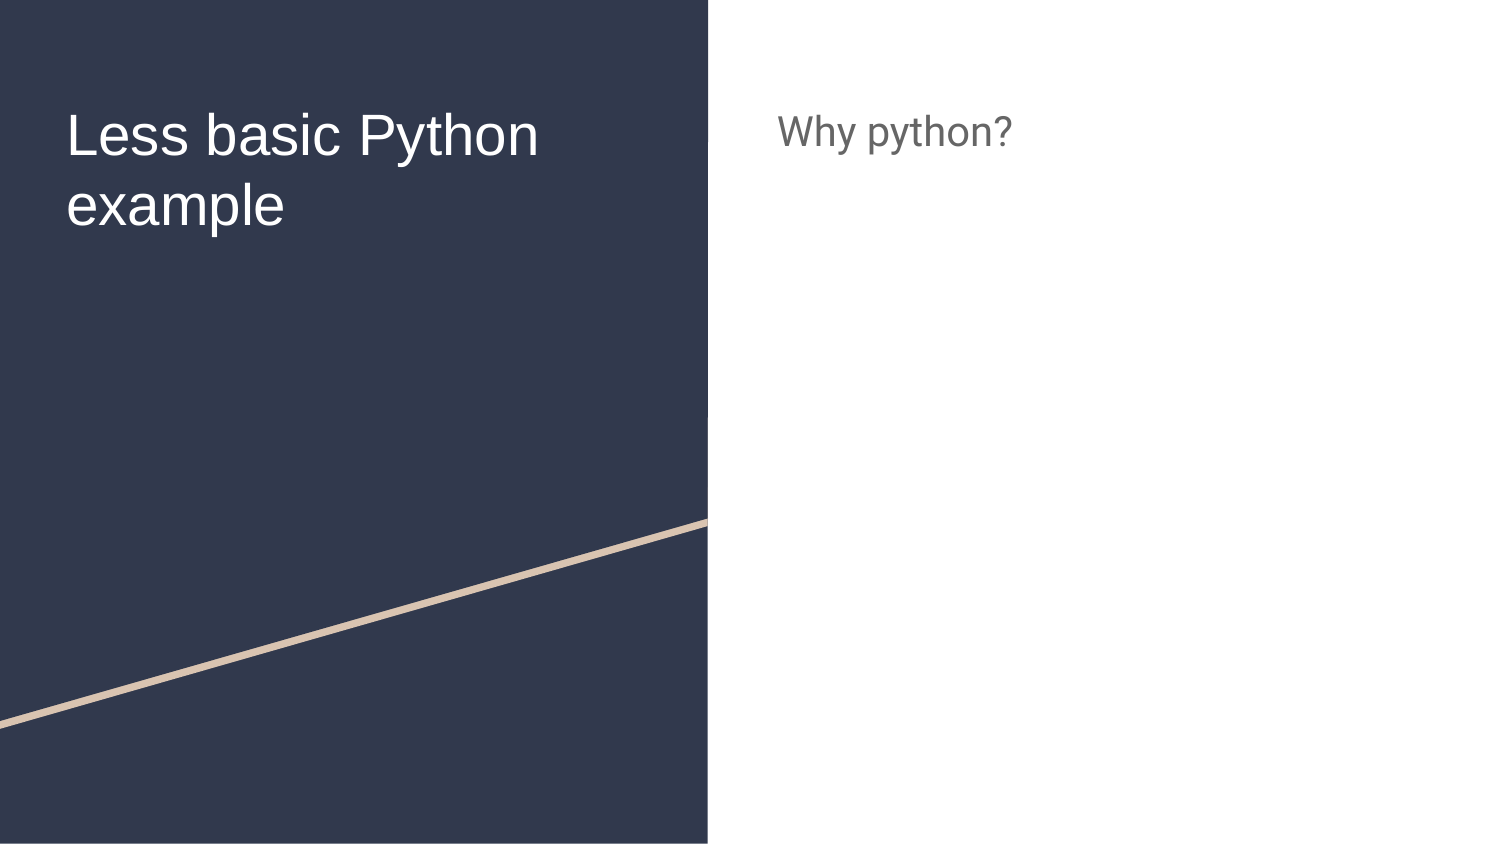

# Less basic Python example
Why python?